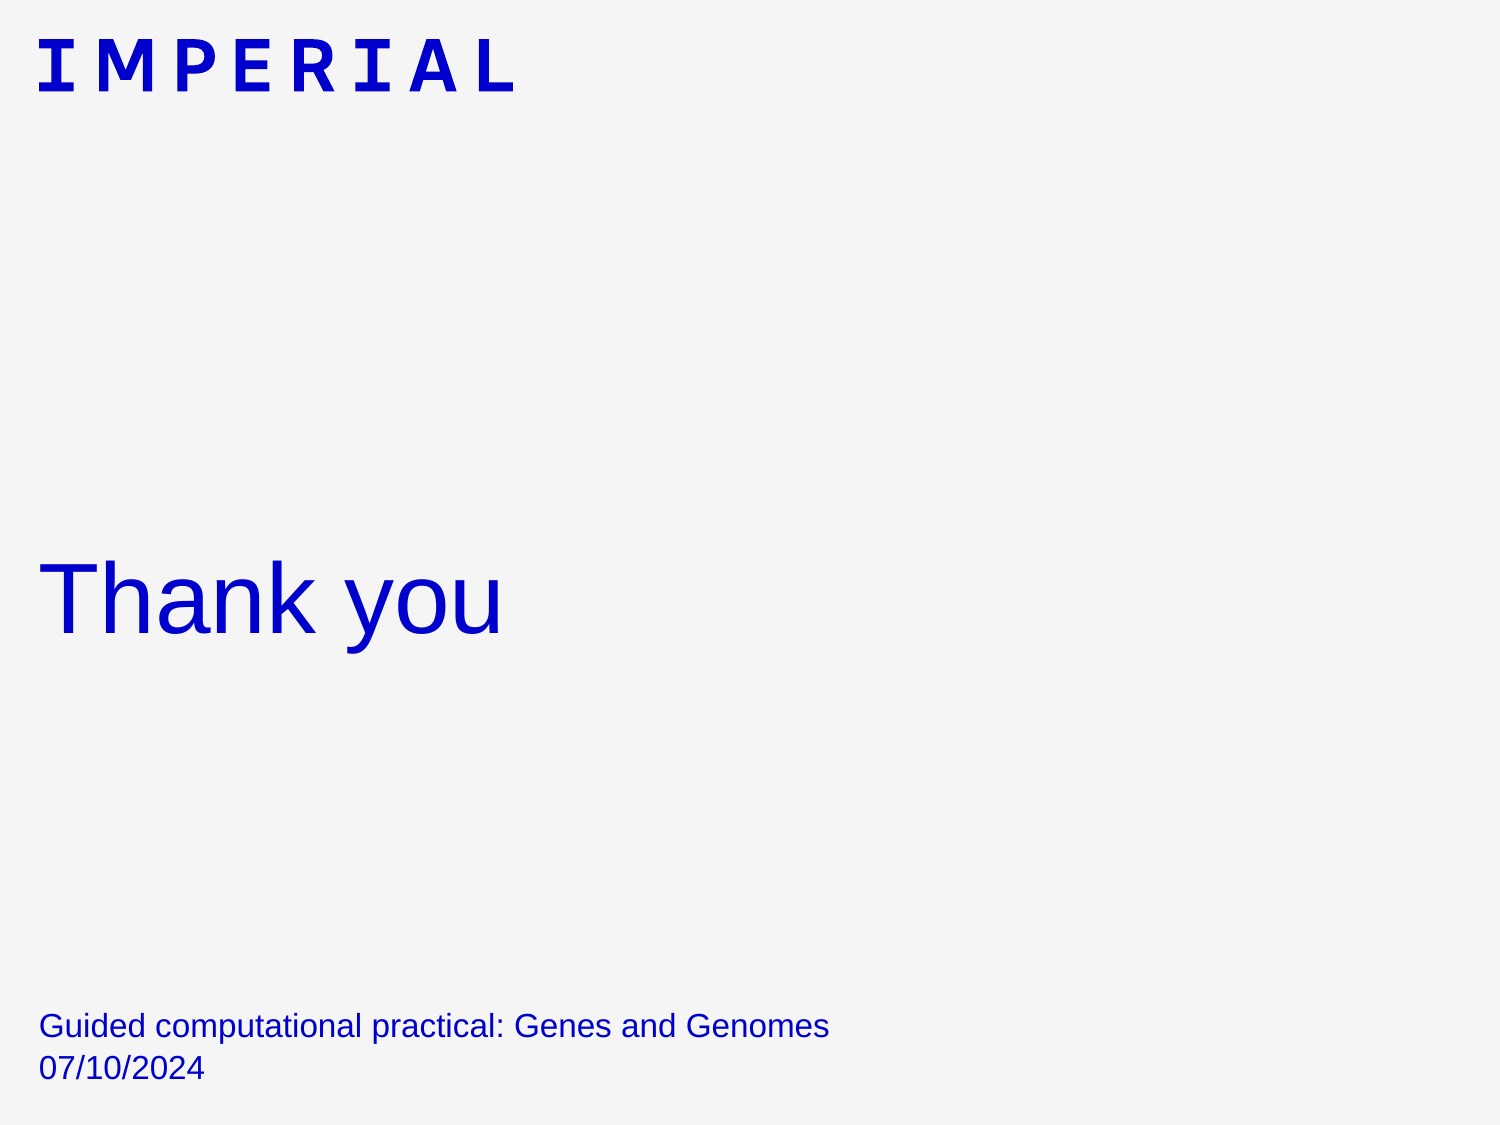

# Thank you
Guided computational practical: Genes and Genomes 07/10/2024